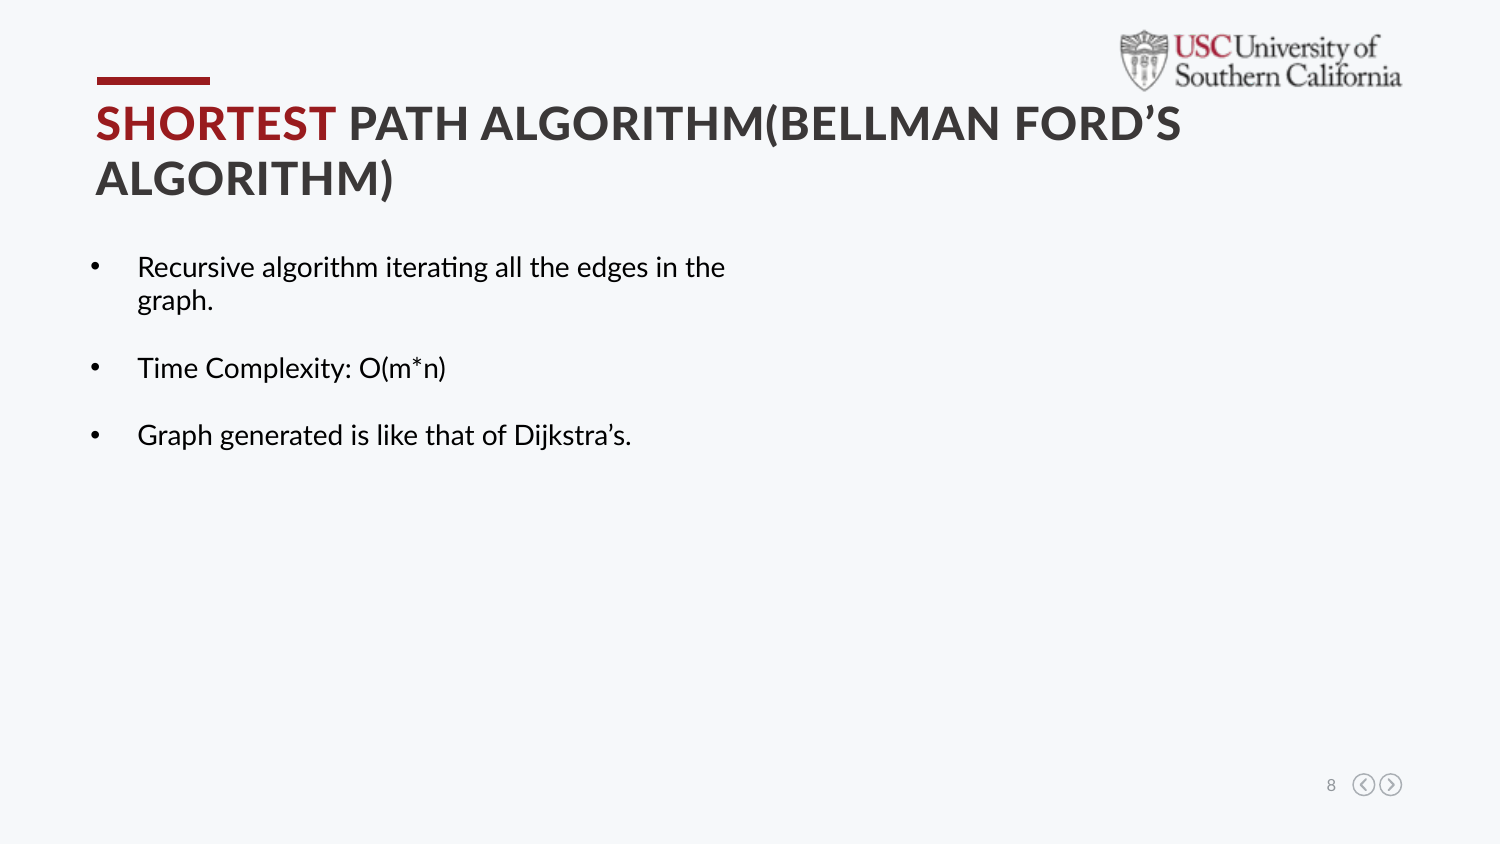

Shortest Path algorithm(BELLMAN FORD’s Algorithm)

Recursive algorithm iterating all the edges in the graph.

Time Complexity: O(m*n)

Graph generated is like that of Dijkstra’s.